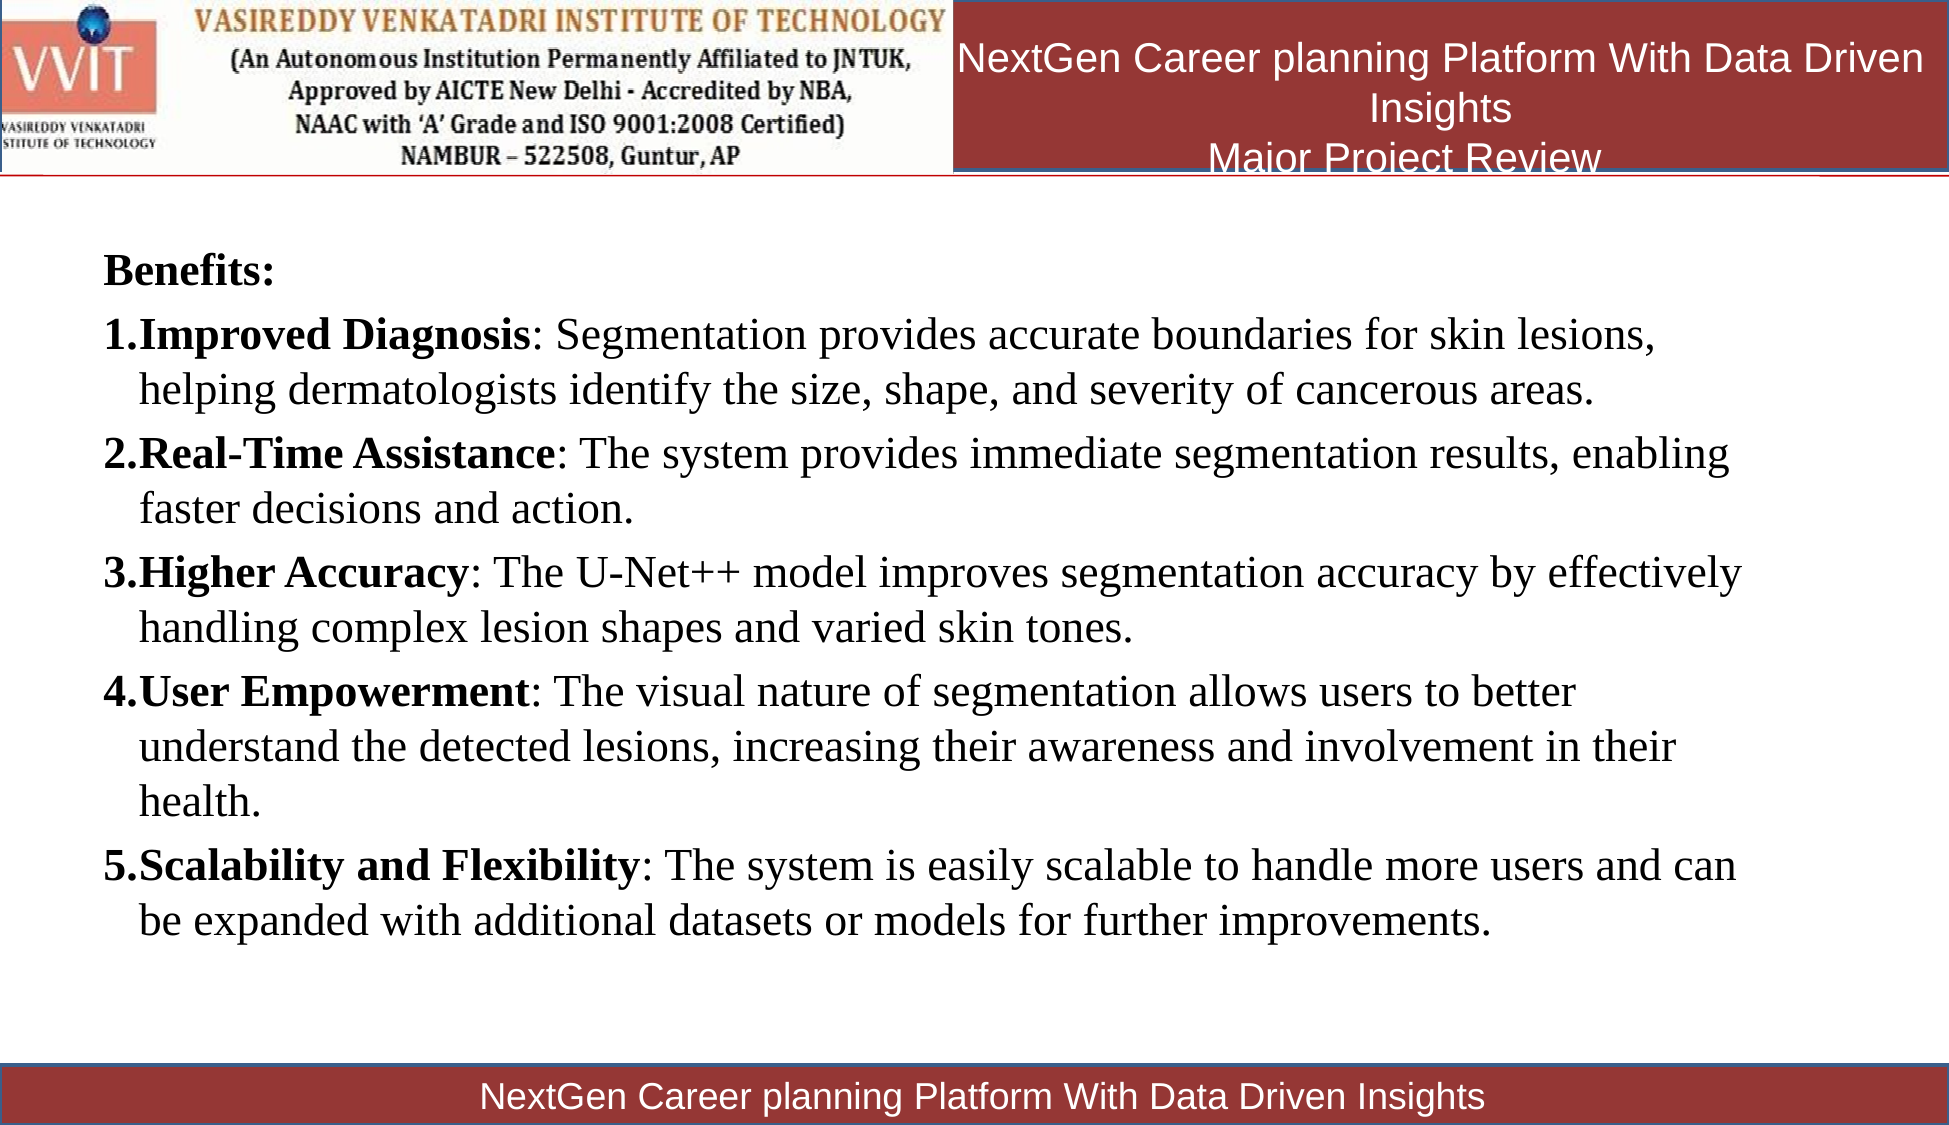

Benefits:
Improved Diagnosis: Segmentation provides accurate boundaries for skin lesions, helping dermatologists identify the size, shape, and severity of cancerous areas.
Real-Time Assistance: The system provides immediate segmentation results, enabling faster decisions and action.
Higher Accuracy: The U-Net++ model improves segmentation accuracy by effectively handling complex lesion shapes and varied skin tones.
User Empowerment: The visual nature of segmentation allows users to better understand the detected lesions, increasing their awareness and involvement in their health.
Scalability and Flexibility: The system is easily scalable to handle more users and can be expanded with additional datasets or models for further improvements.